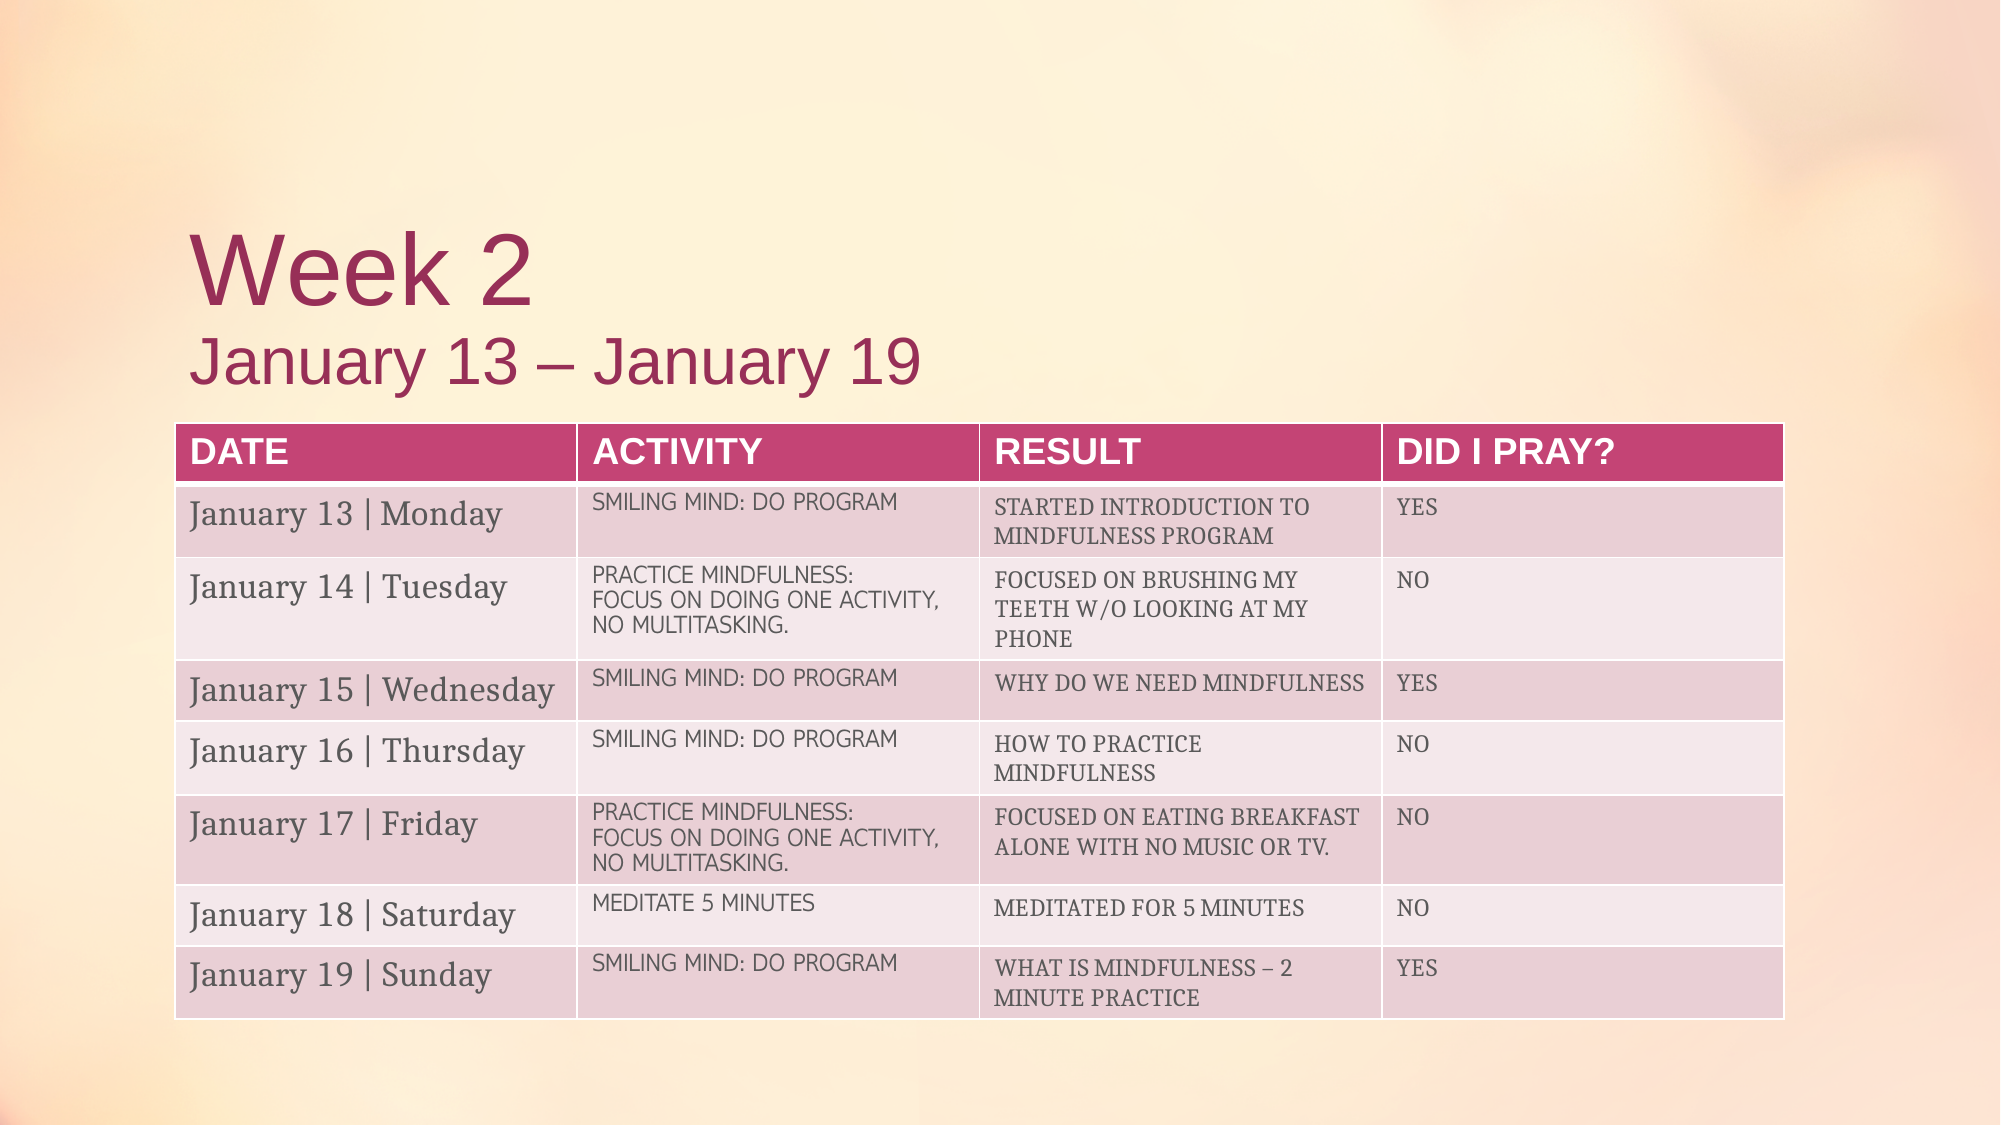

# Week 2 January 13 – January 19
| DATE | ACTIVITY | RESULT | DID I PRAY? |
| --- | --- | --- | --- |
| January 13 | Monday | SMILING MIND: DO PROGRAM | STARTED INTRODUCTION TO MINDFULNESS PROGRAM | YES |
| January 14 | Tuesday | PRACTICE MINDFULNESS: FOCUS ON DOING ONE ACTIVITY, NO MULTITASKING. | FOCUSED ON BRUSHING MY TEETH W/O LOOKING AT MY PHONE | NO |
| January 15 | Wednesday | SMILING MIND: DO PROGRAM | WHY DO WE NEED MINDFULNESS | YES |
| January 16 | Thursday | SMILING MIND: DO PROGRAM | HOW TO PRACTICE MINDFULNESS | NO |
| January 17 | Friday | PRACTICE MINDFULNESS: FOCUS ON DOING ONE ACTIVITY, NO MULTITASKING. | FOCUSED ON EATING BREAKFAST ALONE WITH NO MUSIC OR TV. | NO |
| January 18 | Saturday | MEDITATE 5 MINUTES | MEDITATED FOR 5 MINUTES | NO |
| January 19 | Sunday | SMILING MIND: DO PROGRAM | WHAT IS MINDFULNESS – 2 MINUTE PRACTICE | YES |